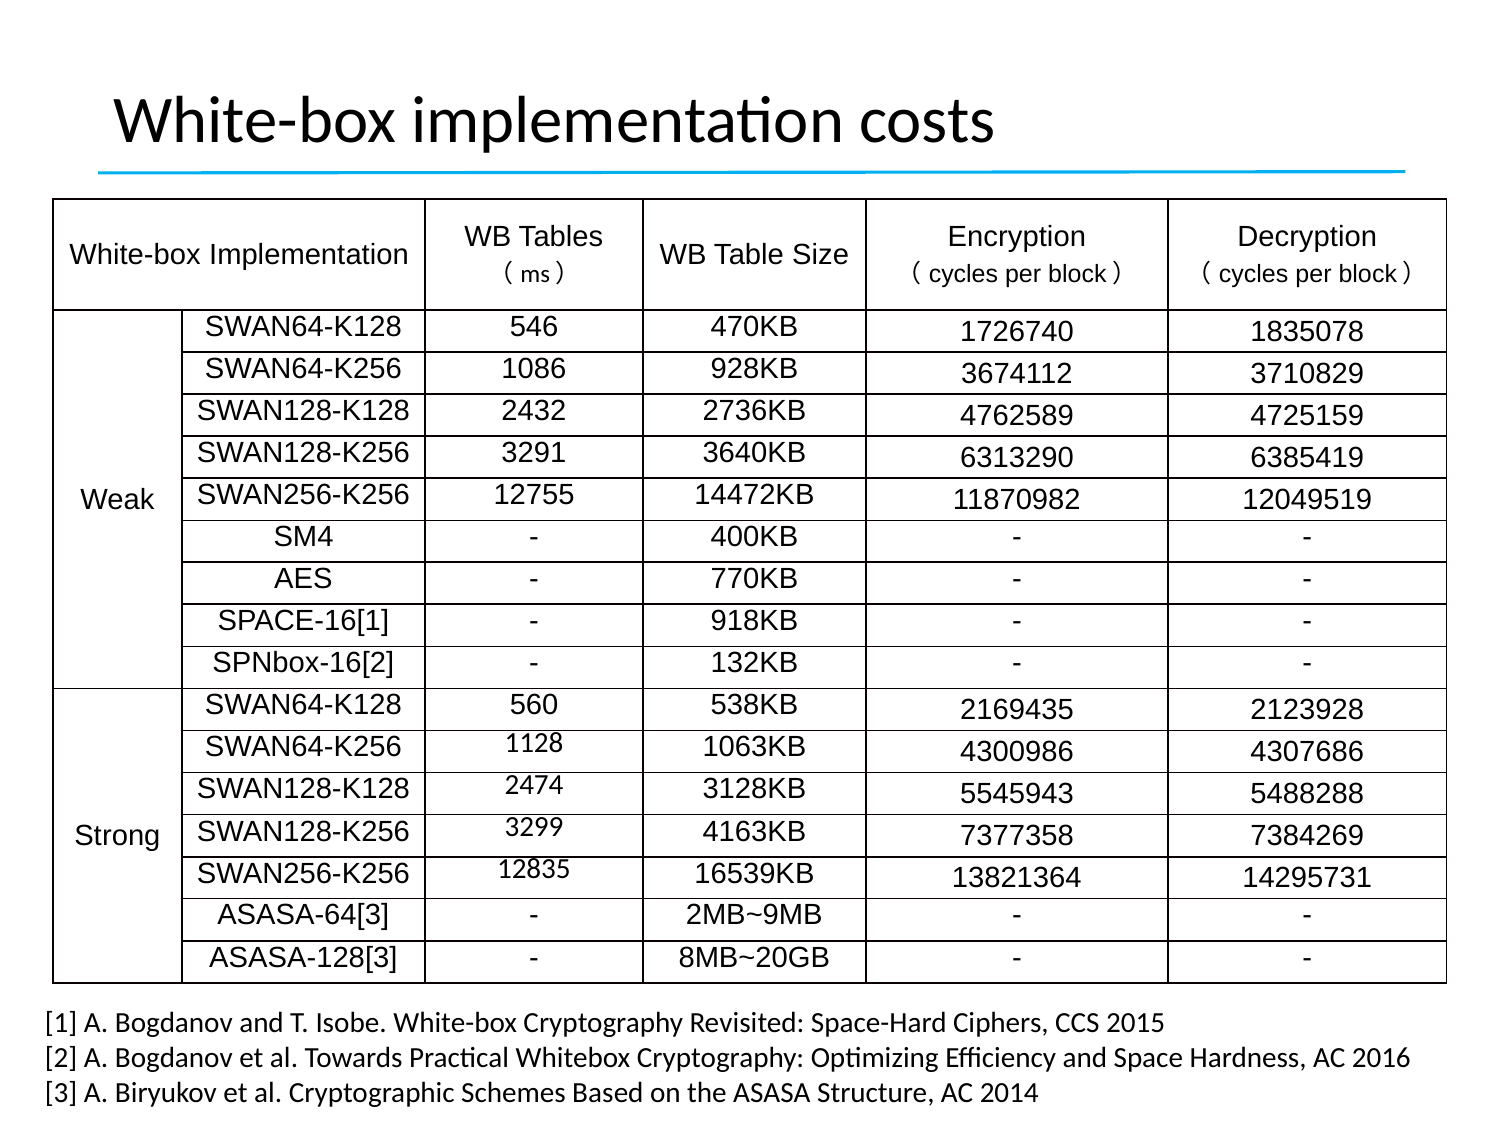

# White-box implementation costs
| White-box Implementation |  | WB Tables （ms） | WB Table Size | Encryption （cycles per block） | Decryption （cycles per block） |
| --- | --- | --- | --- | --- | --- |
| Weak | SWAN64-K128 | 546 | 470KB | 1726740 | 1835078 |
|  | SWAN64-K256 | 1086 | 928KB | 3674112 | 3710829 |
|  | SWAN128-K128 | 2432 | 2736KB | 4762589 | 4725159 |
|  | SWAN128-K256 | 3291 | 3640KB | 6313290 | 6385419 |
|  | SWAN256-K256 | 12755 | 14472KB | 11870982 | 12049519 |
|  | SM4 | - | 400KB | - | - |
|  | AES | - | 770KB | - | - |
|  | SPACE-16[1] | - | 918KB | - | - |
|  | SPNbox-16[2] | - | 132KB | - | - |
| Strong | SWAN64-K128 | 560 | 538KB | 2169435 | 2123928 |
|  | SWAN64-K256 | 1128 | 1063KB | 4300986 | 4307686 |
|  | SWAN128-K128 | 2474 | 3128KB | 5545943 | 5488288 |
|  | SWAN128-K256 | 3299 | 4163KB | 7377358 | 7384269 |
|  | SWAN256-K256 | 12835 | 16539KB | 13821364 | 14295731 |
|  | ASASA-64[3] | - | 2MB~9MB | - | - |
|  | ASASA-128[3] | - | 8MB~20GB | - | - |
[1] A. Bogdanov and T. Isobe. White-box Cryptography Revisited: Space-Hard Ciphers, CCS 2015
[2] A. Bogdanov et al. Towards Practical Whitebox Cryptography: Optimizing Efficiency and Space Hardness, AC 2016
[3] A. Biryukov et al. Cryptographic Schemes Based on the ASASA Structure, AC 2014